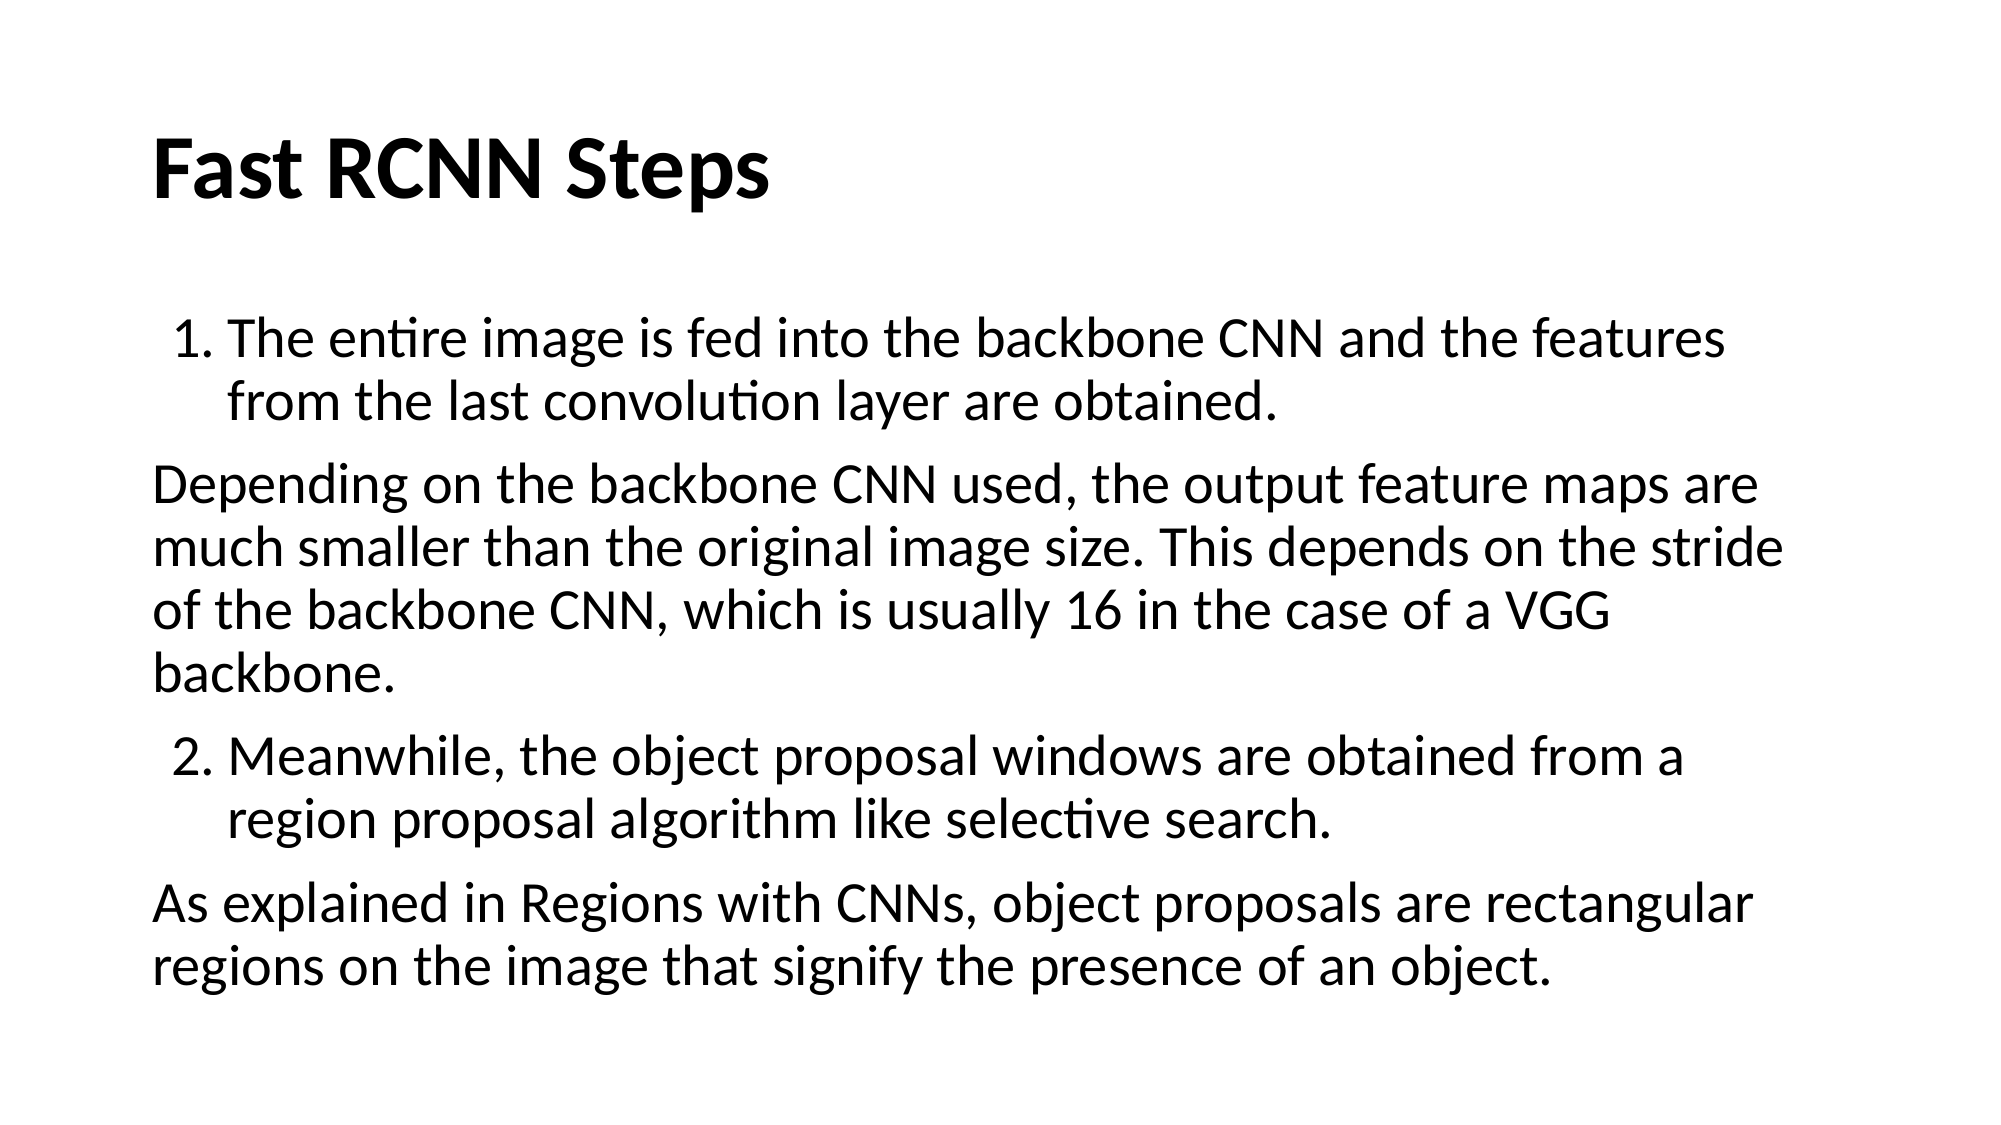

# Fast RCNN Steps
The entire image is fed into the backbone CNN and the features from the last convolution layer are obtained.
Depending on the backbone CNN used, the output feature maps are much smaller than the original image size. This depends on the stride of the backbone CNN, which is usually 16 in the case of a VGG backbone.
Meanwhile, the object proposal windows are obtained from a region proposal algorithm like selective search.
As explained in Regions with CNNs, object proposals are rectangular regions on the image that signify the presence of an object.